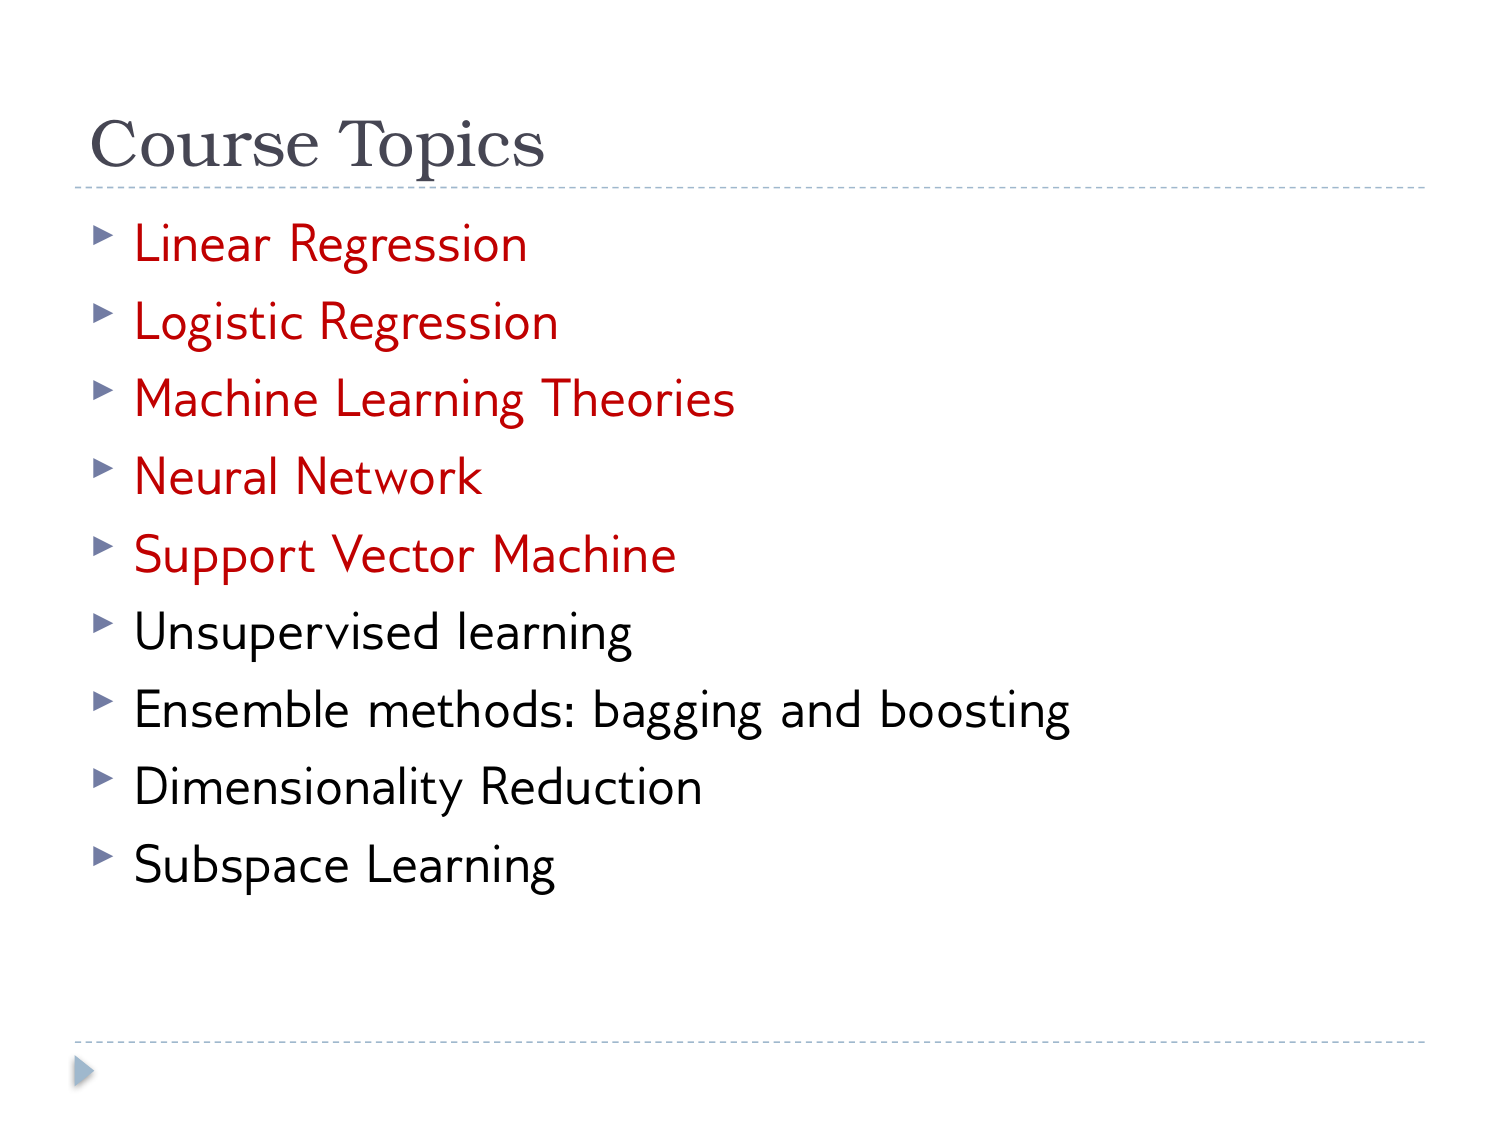

# Course Topics
Linear Regression
Logistic Regression
Machine Learning Theories
Neural Network
Support Vector Machine
Unsupervised learning
Ensemble methods: bagging and boosting
Dimensionality Reduction
Subspace Learning